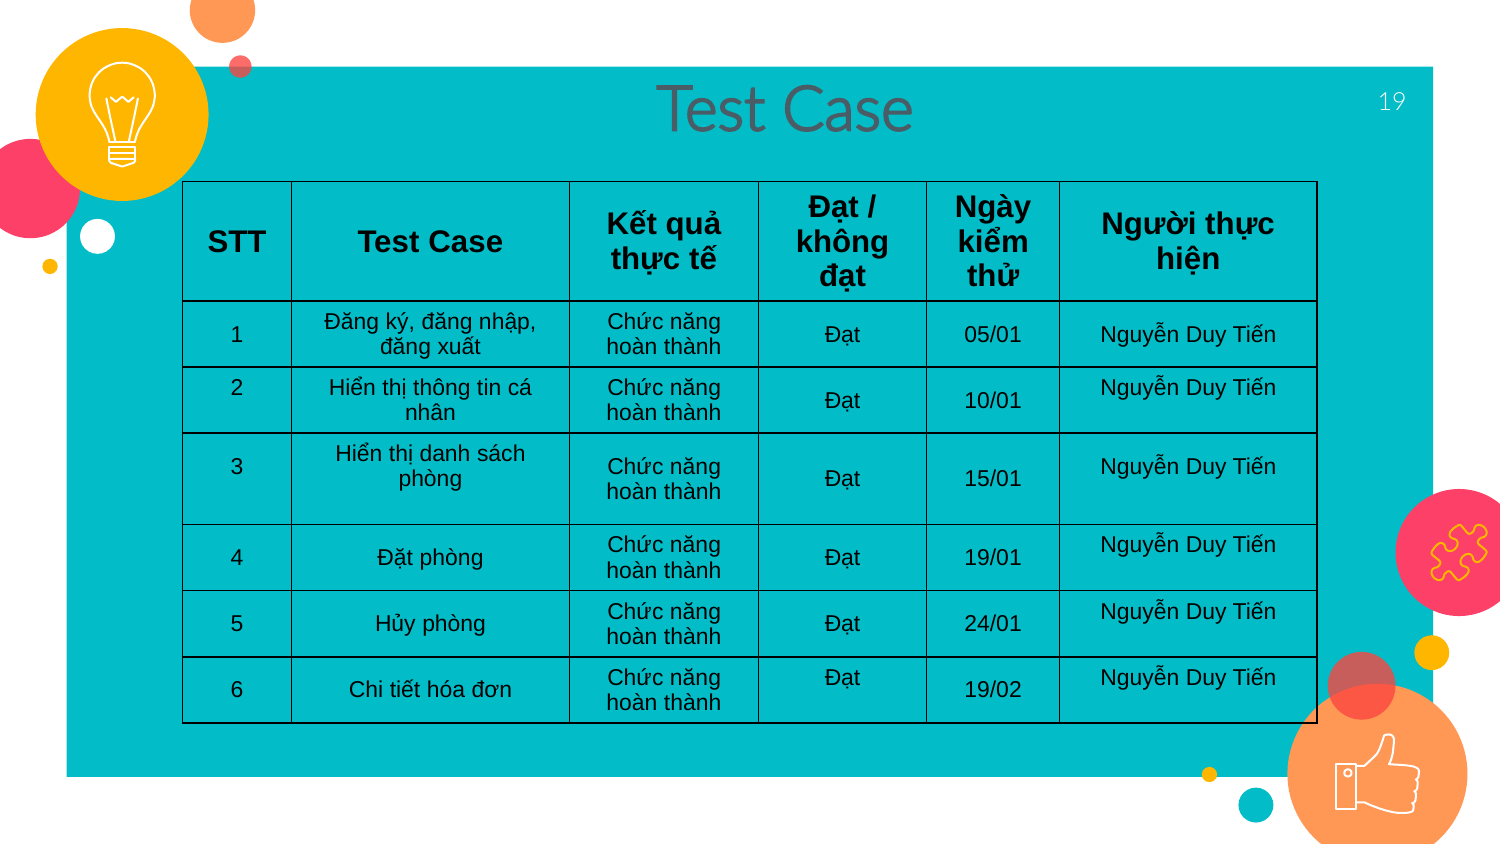

Test Case
19
| STT | Test Case | Kết quả thực tế | Đạt / không đạt | Ngày kiểm thử | Người thực hiện |
| --- | --- | --- | --- | --- | --- |
| 1 | Đăng ký, đăng nhập, đăng xuất | Chức năng hoàn thành | Đạt | 05/01 | Nguyễn Duy Tiến |
| 2 | Hiển thị thông tin cá nhân | Chức năng hoàn thành | Đạt | 10/01 | Nguyễn Duy Tiến |
| 3 | Hiển thị danh sách phòng | Chức năng hoàn thành | Đạt | 15/01 | Nguyễn Duy Tiến |
| 4 | Đặt phòng | Chức năng hoàn thành | Đạt | 19/01 | Nguyễn Duy Tiến |
| 5 | Hủy phòng | Chức năng hoàn thành | Đạt | 24/01 | Nguyễn Duy Tiến |
| 6 | Chi tiết hóa đơn | Chức năng hoàn thành | Đạt | 19/02 | Nguyễn Duy Tiến |